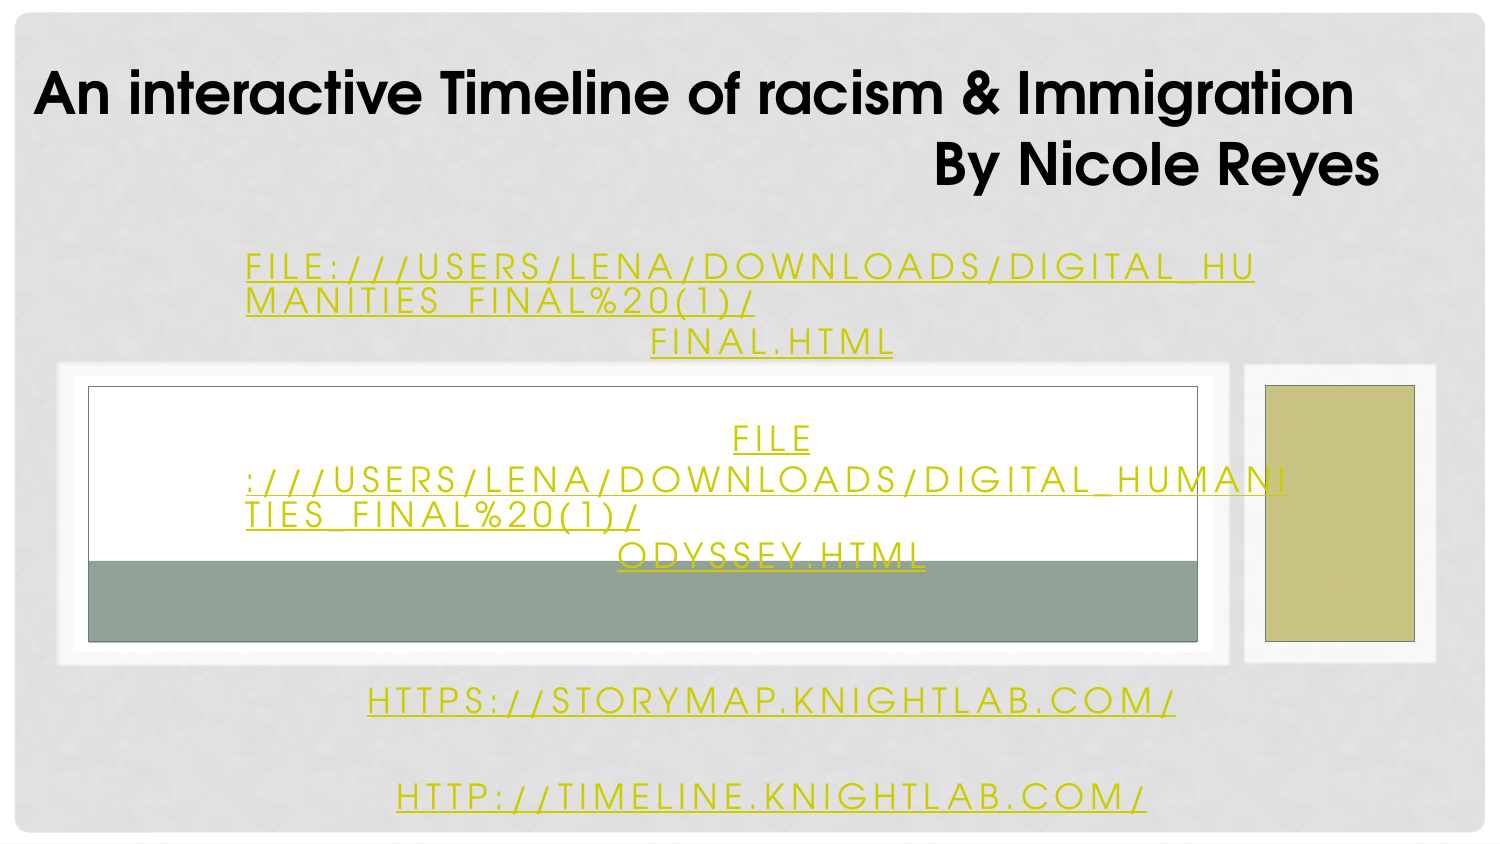

An interactive Timeline of racism & Immigration
						By Nicole Reyes
file:///Users/lena/Downloads/digital_humanities_final%20(1)/final.html

file:///Users/lena/Downloads/digital_humanities_final%20(1)/odyssey.html

https://storymap.knightlab.com/

http://timeline.knightlab.com/